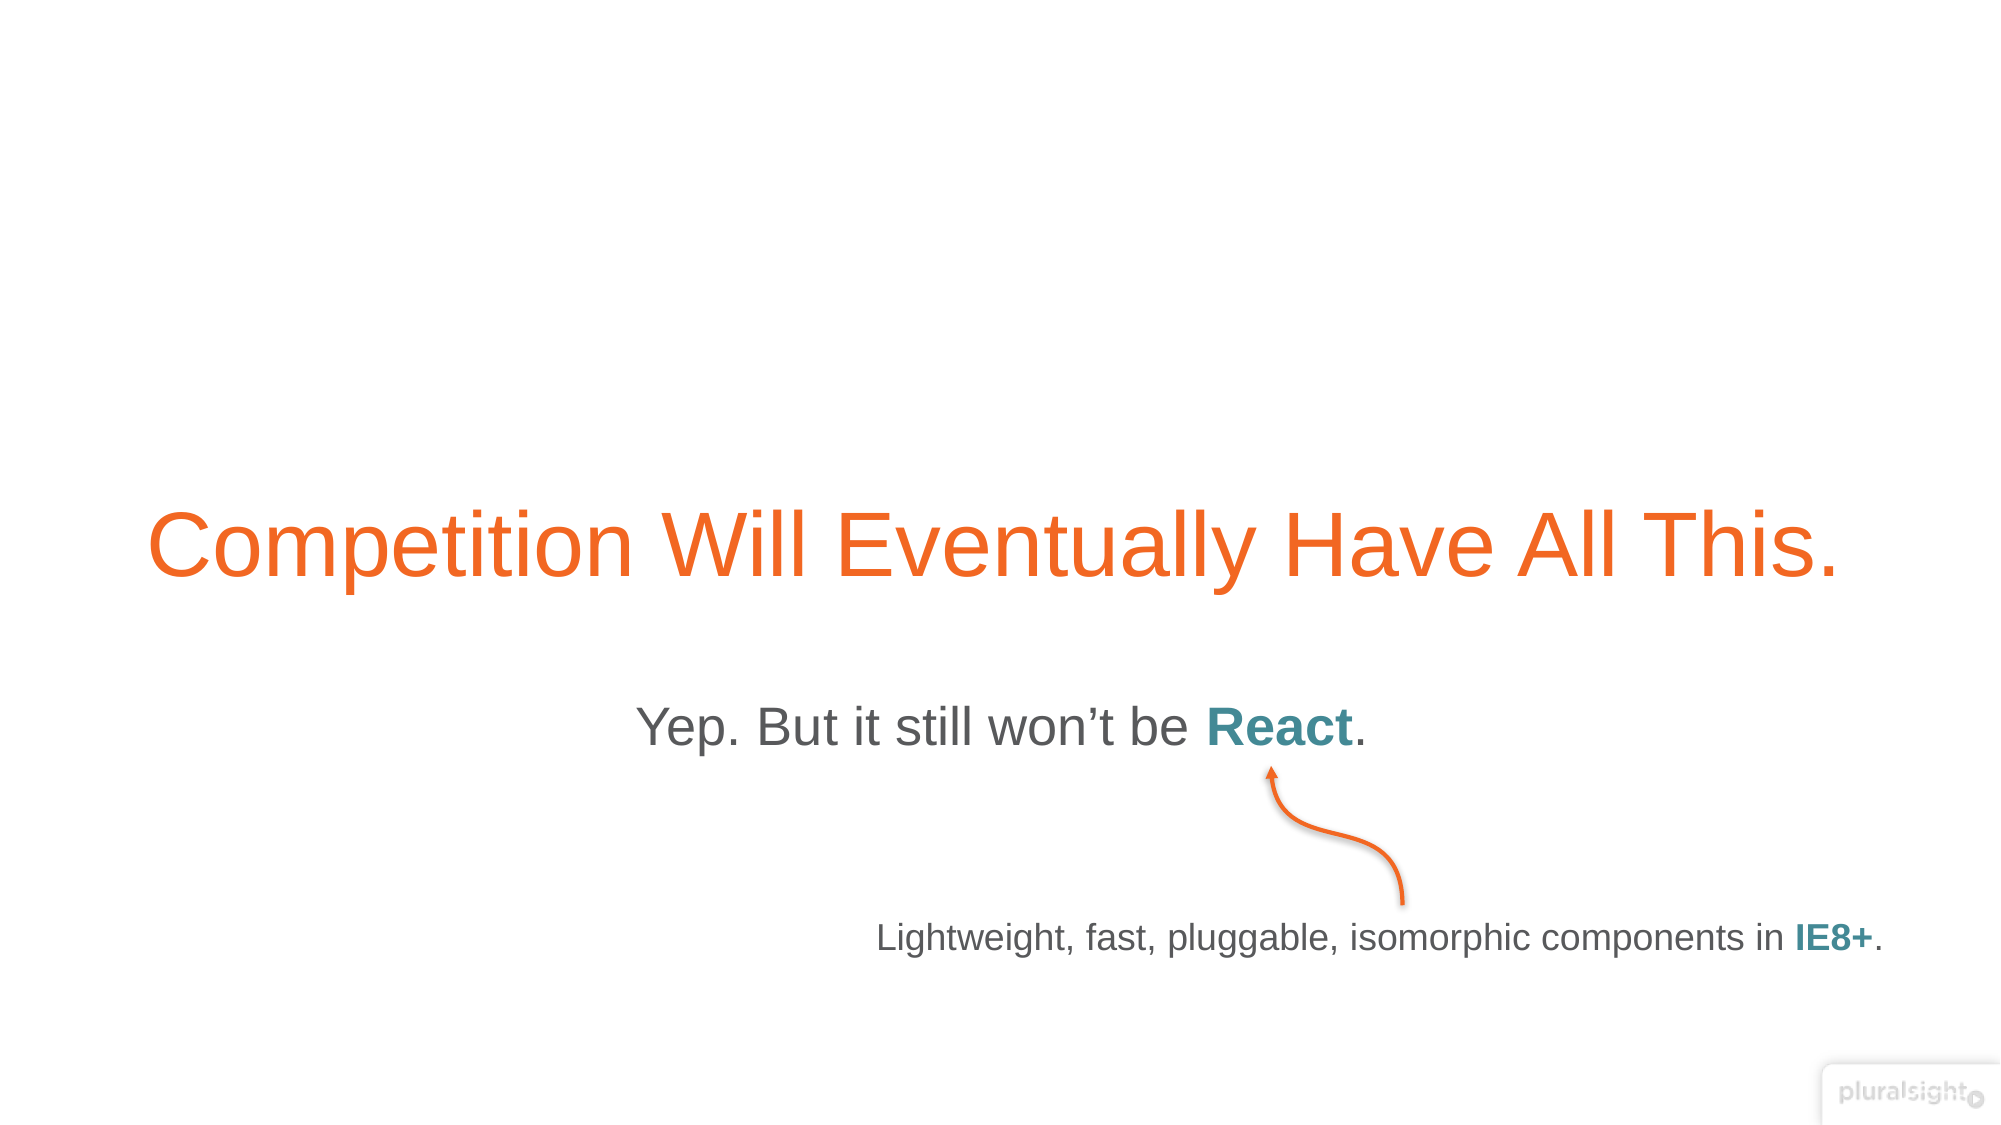

# Competition Will Eventually Have All This.
Yep. But it still won’t be React.
Lightweight, fast, pluggable, isomorphic components in IE8+.